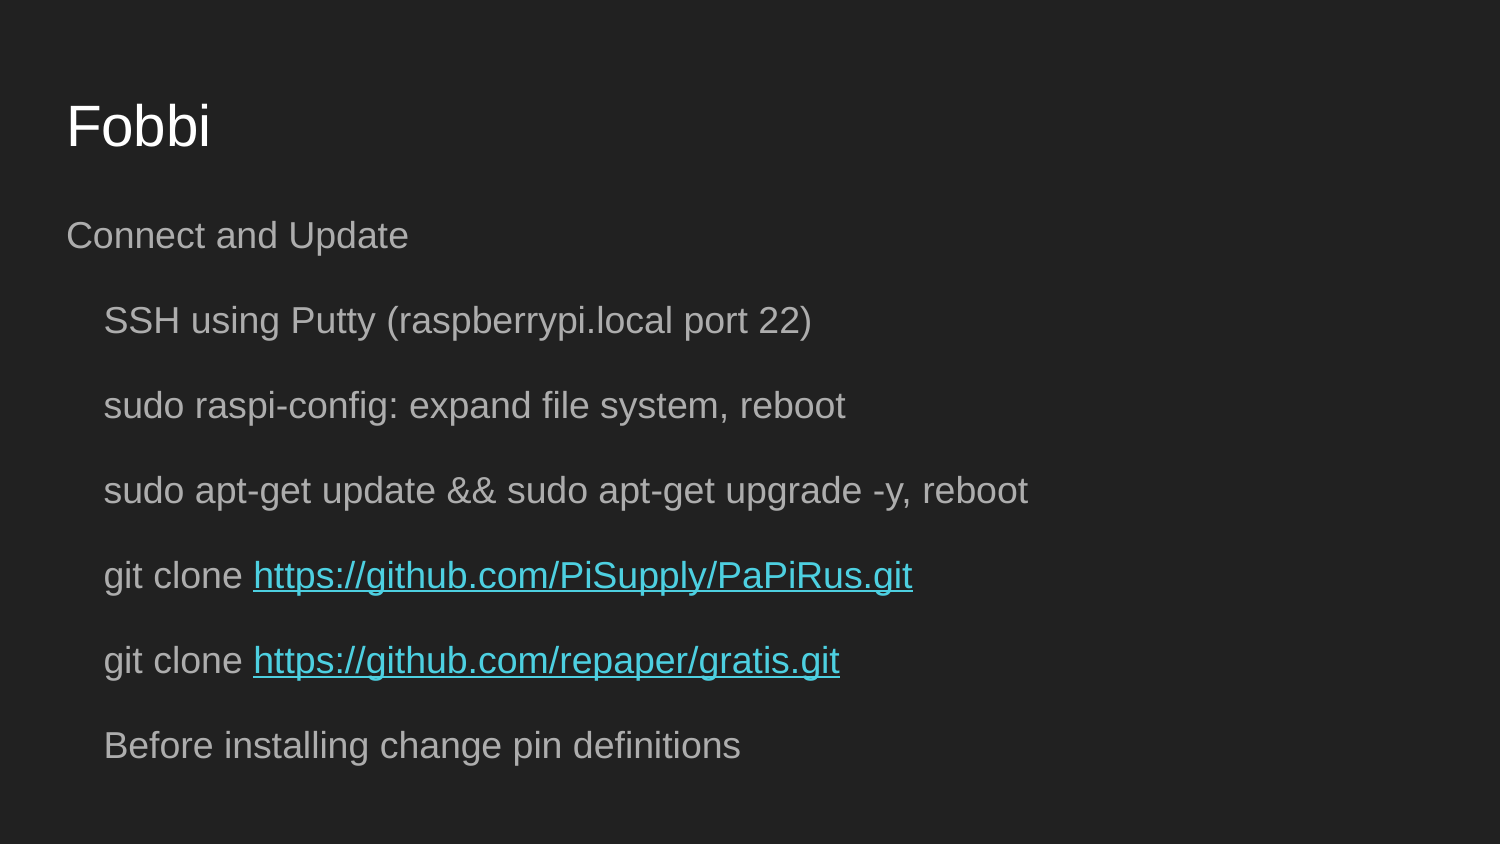

# Fobbi
Connect and Update
SSH using Putty (raspberrypi.local port 22)
sudo raspi-config: expand file system, reboot
sudo apt-get update && sudo apt-get upgrade -y, reboot
git clone https://github.com/PiSupply/PaPiRus.git
git clone https://github.com/repaper/gratis.git
Before installing change pin definitions